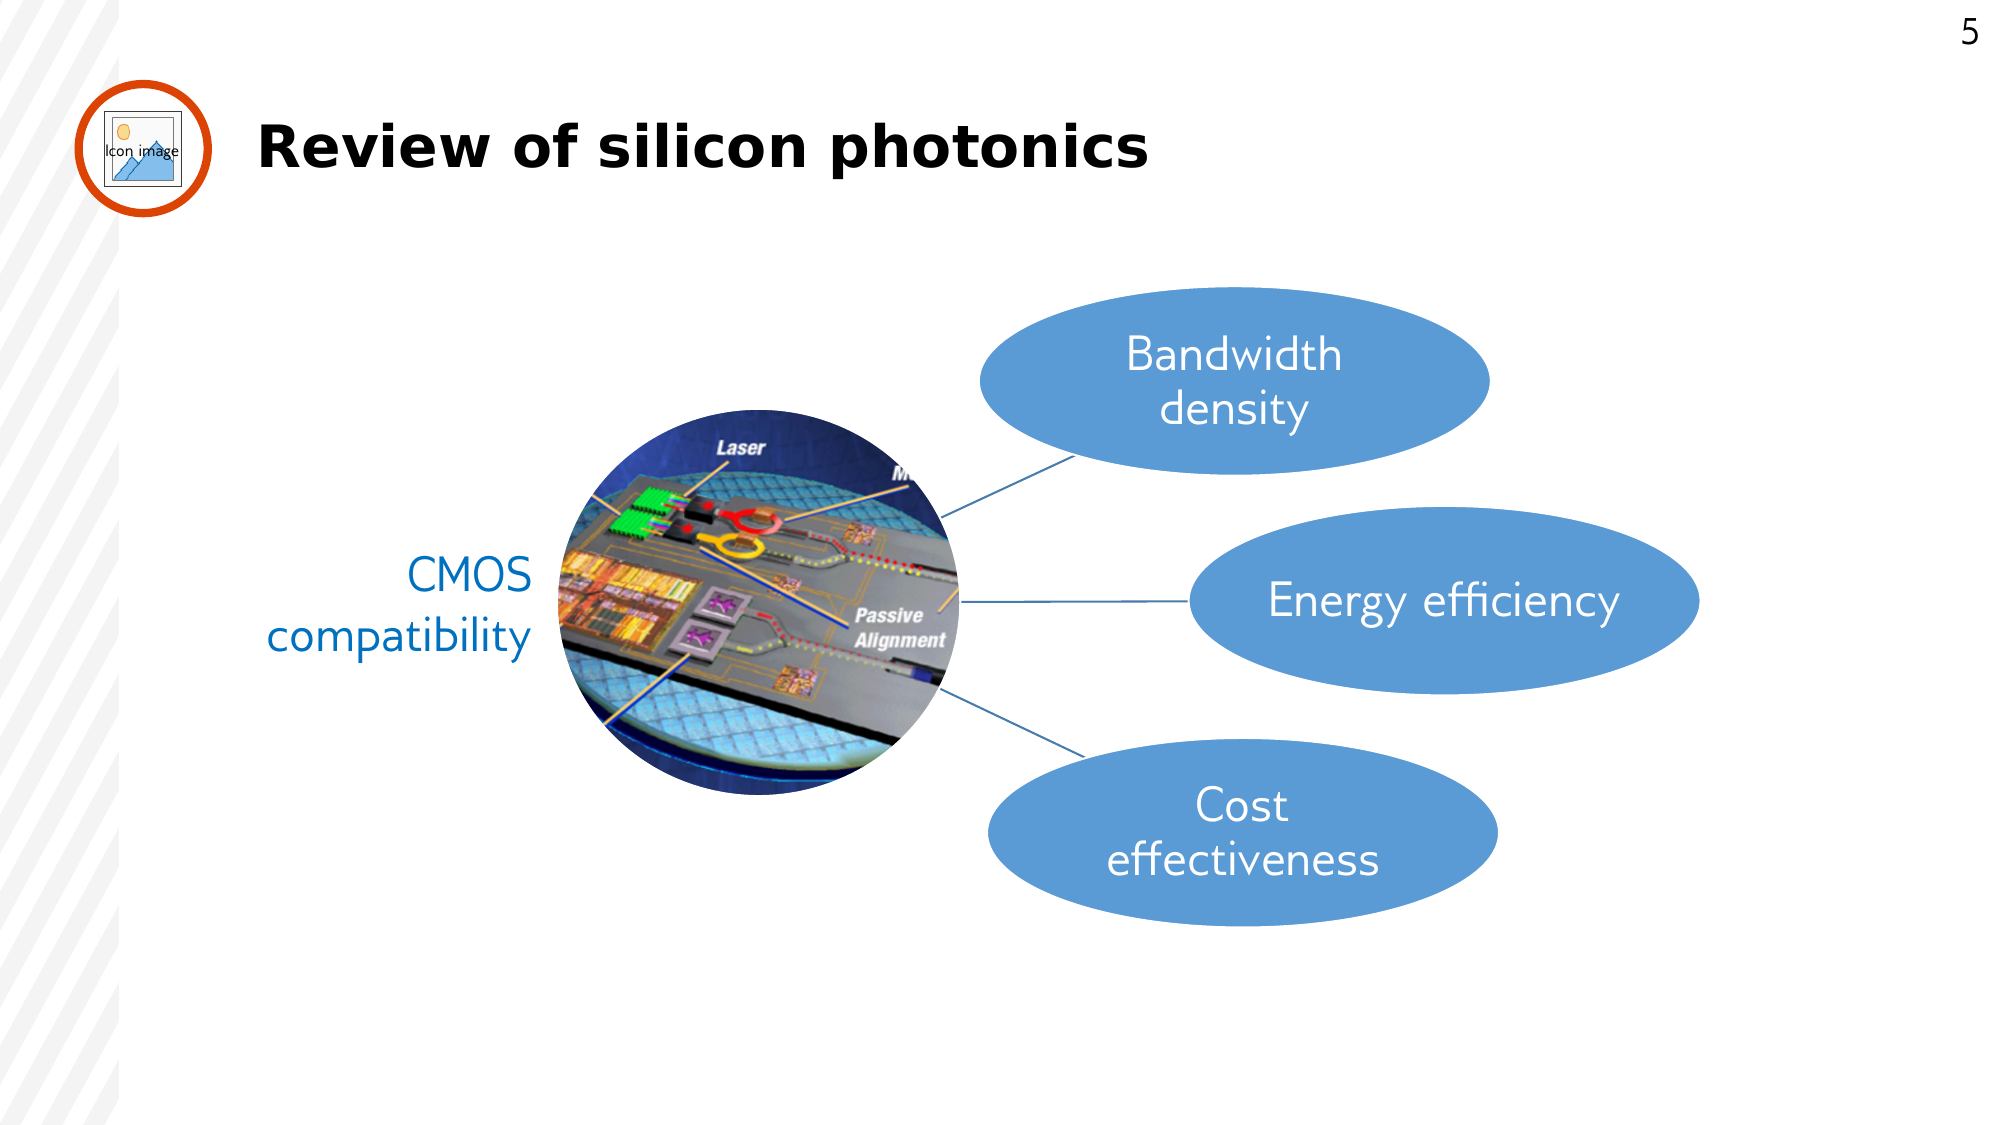

5

# Review of silicon photonics
Bandwidth density
Energy efficiency
Cost effectiveness
CMOS compatibility